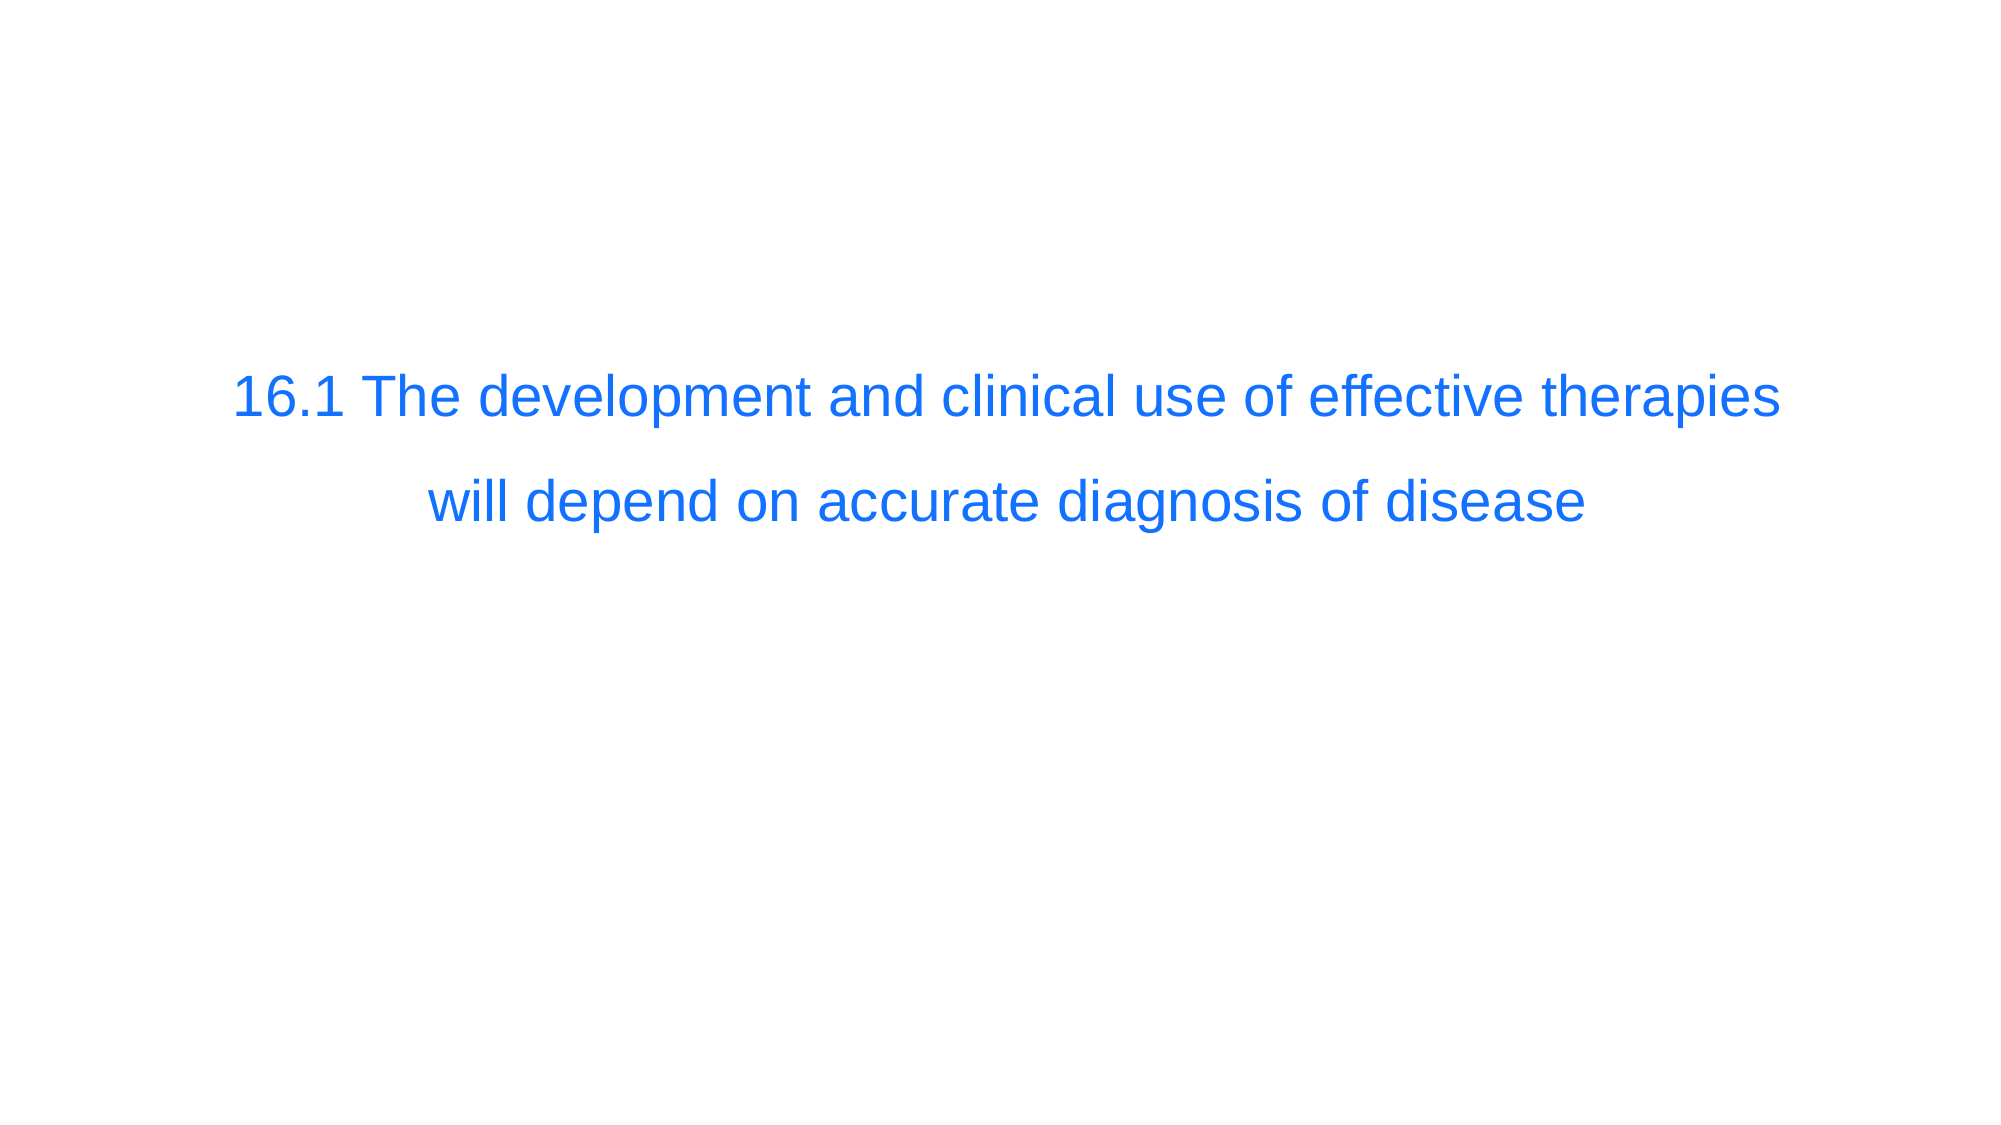

16.1 The development and clinical use of effective therapies will depend on accurate diagnosis of disease